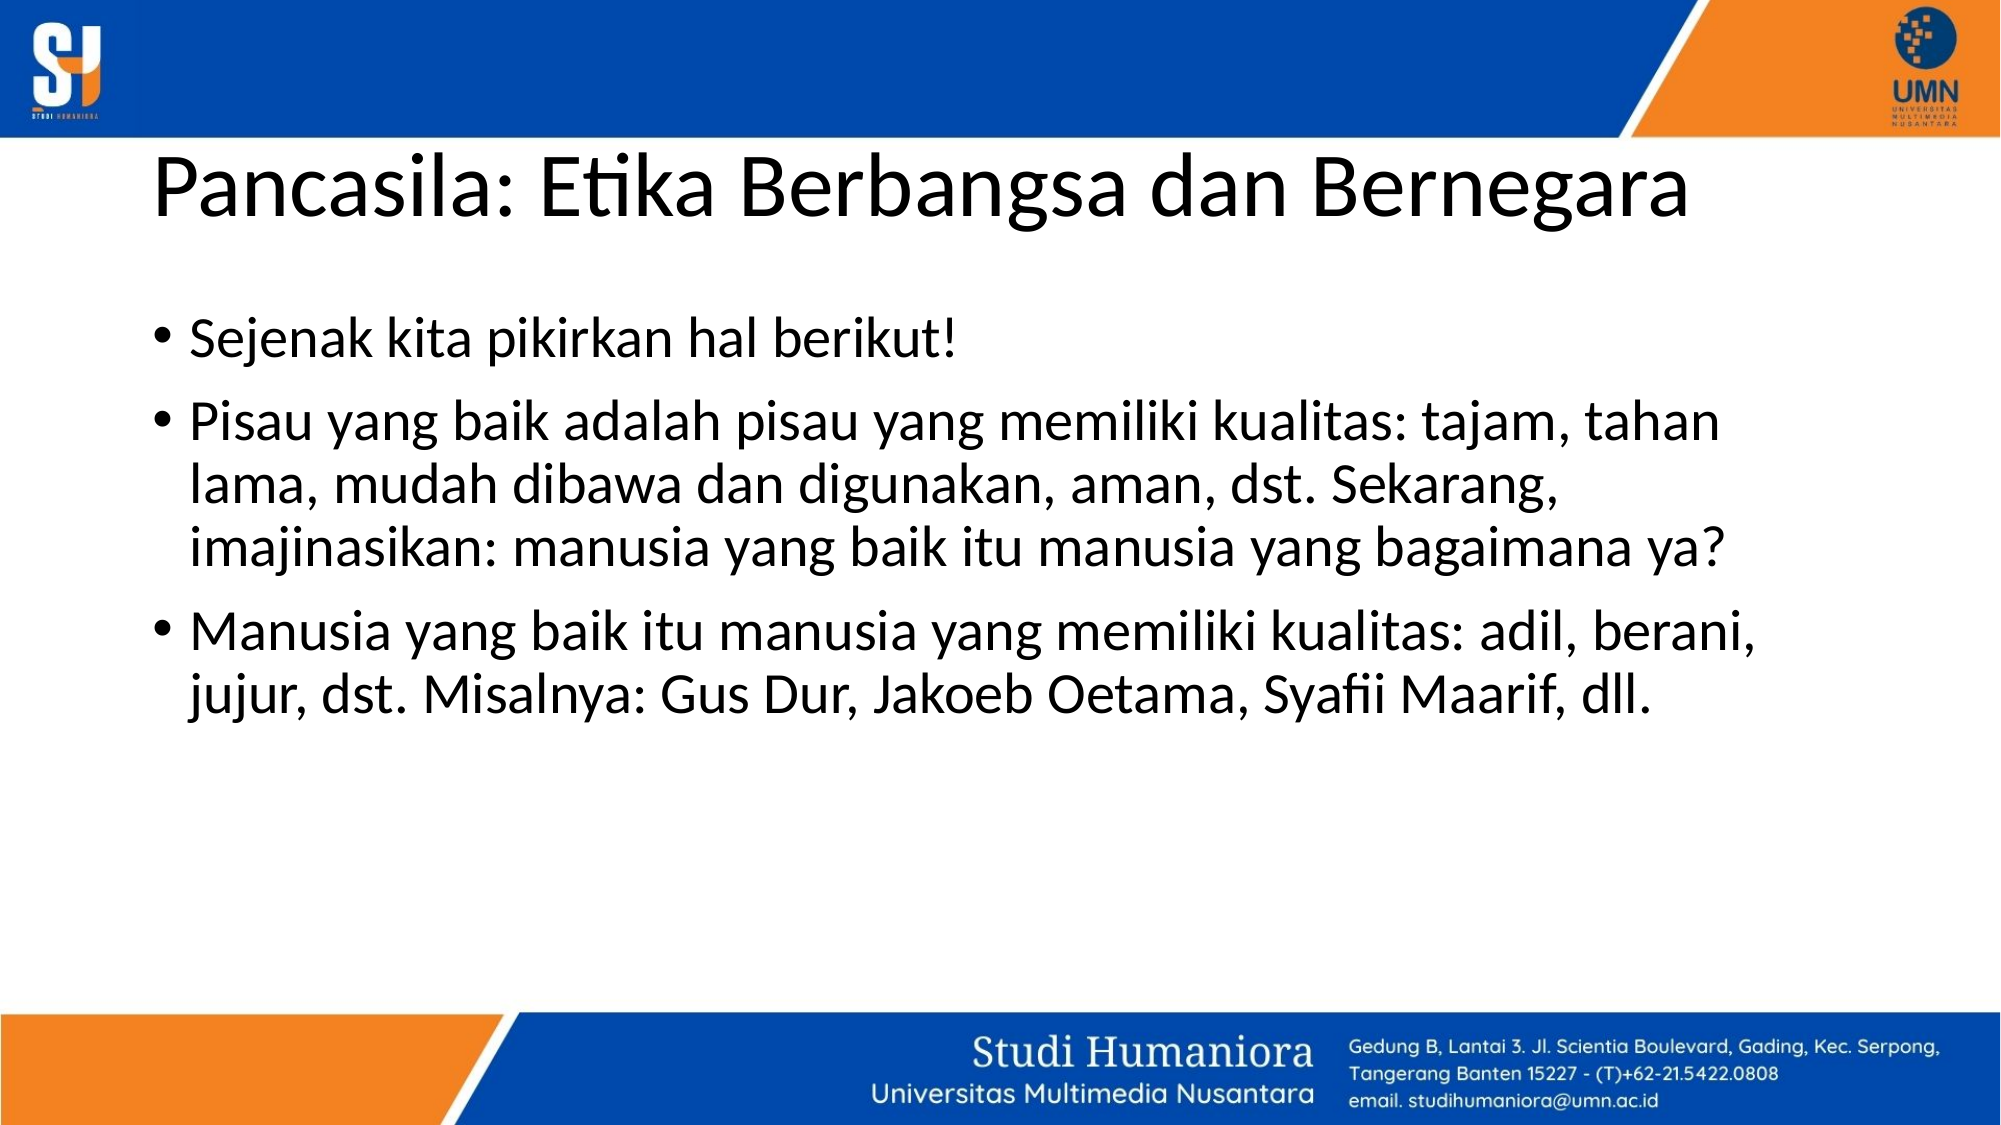

# Pancasila: Etika Berbangsa dan Bernegara
Sejenak kita pikirkan hal berikut!
Pisau yang baik adalah pisau yang memiliki kualitas: tajam, tahan lama, mudah dibawa dan digunakan, aman, dst. Sekarang, imajinasikan: manusia yang baik itu manusia yang bagaimana ya?
Manusia yang baik itu manusia yang memiliki kualitas: adil, berani, jujur, dst. Misalnya: Gus Dur, Jakoeb Oetama, Syafii Maarif, dll.